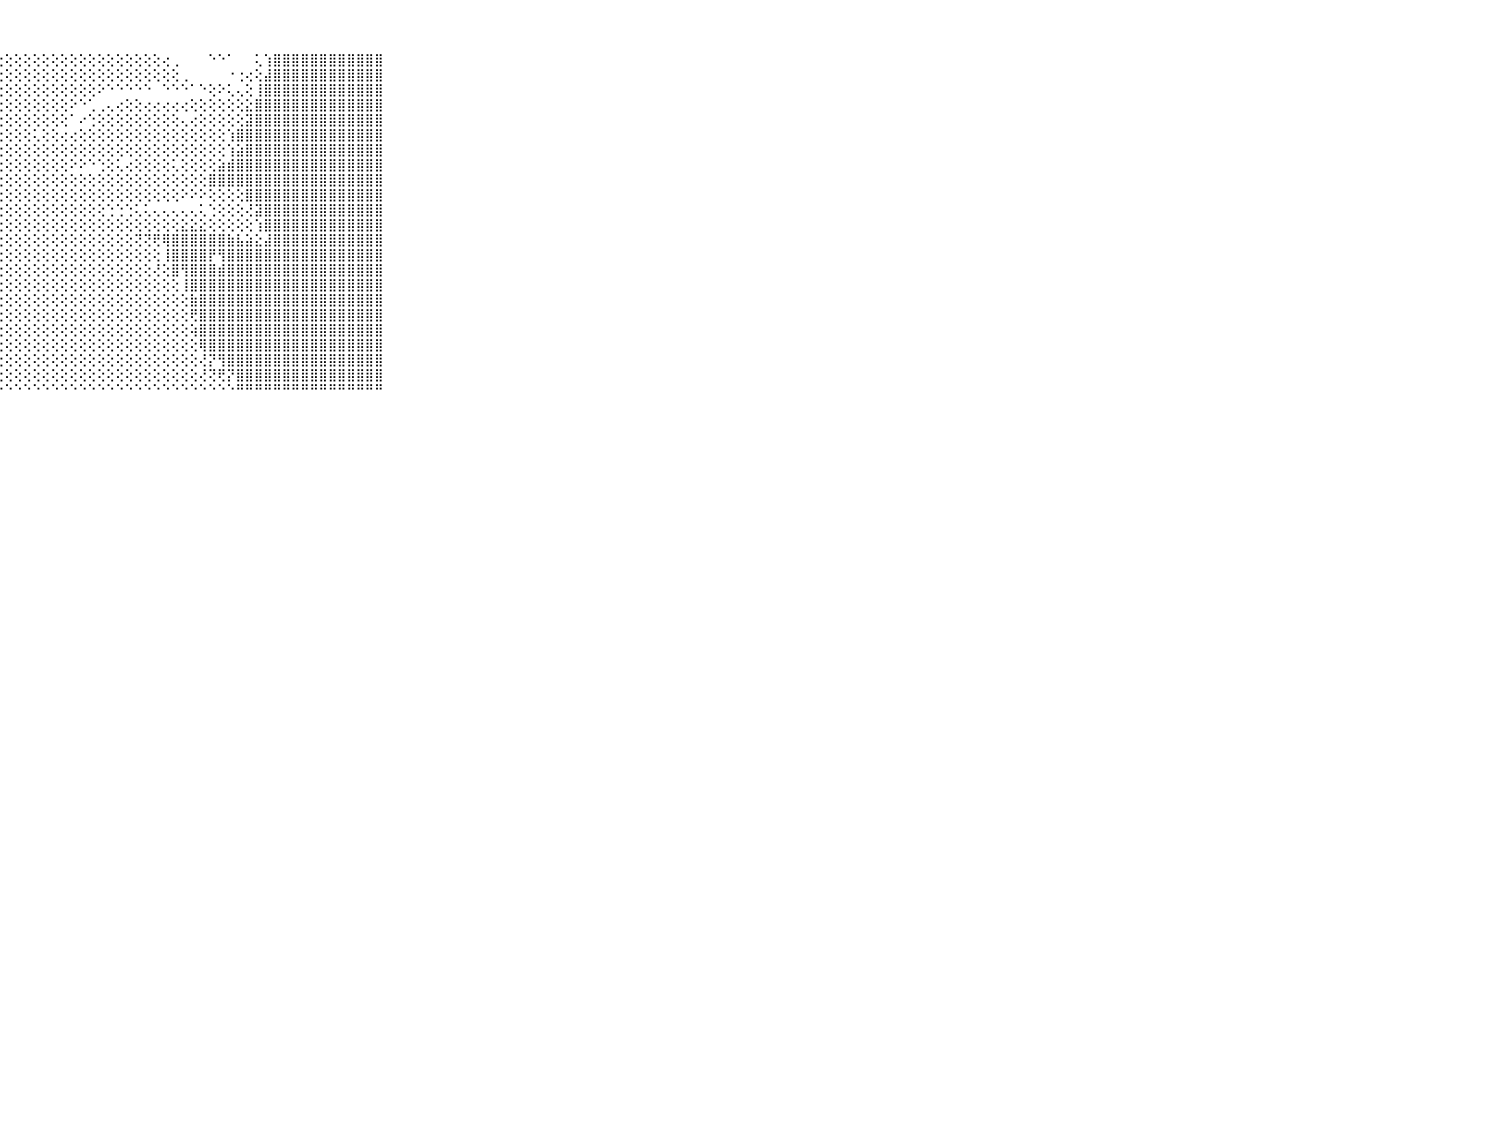

⠀⠀⠀⠀⠀⠀⠀⠀⠀⠀⠀⣿⣿⣿⣿⣿⣿⣿⣿⡇⢕⢕⢕⢕⢕⢕⢕⢕⢕⢕⢕⢕⢕⢕⢕⢕⢕⢕⢕⢕⢕⢕⢕⢕⢕⢔⢀⠀⠀⠀⠑⠑⠁⠀⠀⢅⢱⣿⣿⣿⣿⣿⣿⣿⣿⣿⣿⣿⣿⠀⠀⠀⠀⠀⠀⠀⠀⠀⠀⠀⠀
⠀⠀⠀⠀⠀⠀⠀⠀⠀⠀⠀⣿⣿⣿⣿⣿⣿⣿⣿⣷⣕⢕⢕⢕⢕⢕⢕⢕⢕⢕⢕⢕⢕⢕⢕⢕⢕⢕⢕⢕⢕⢕⢕⢕⢕⢕⢕⢀⠀⠀⠀⠀⠐⢐⢔⢕⣼⣿⣿⣿⣿⣿⣿⣿⣿⣿⣿⣿⣿⠀⠀⠀⠀⠀⠀⠀⠀⠀⠀⠀⠀
⠀⠀⠀⠀⠀⠀⠀⠀⠀⠀⠀⣿⣿⣿⣿⣿⣿⣿⣿⣿⣿⡕⢕⢕⢕⢕⢕⢕⢕⢕⢕⢕⢕⢕⢕⢕⢕⢕⠕⠑⠑⠑⠑⠑⠀⠑⠑⠑⠁⠑⢕⠕⢅⢄⢕⢸⣿⣿⣿⣿⣿⣿⣿⣿⣿⣿⣿⣿⣿⠀⠀⠀⠀⠀⠀⠀⠀⠀⠀⠀⠀
⠀⠀⠀⠀⠀⠀⠀⠀⠀⠀⠀⣿⣿⣿⣿⣿⣿⣿⣿⣿⣿⣿⣇⢕⢕⢕⢕⢕⢕⢕⢕⢕⢕⢕⢕⠕⠑⢁⢀⢄⢔⢕⢕⢔⢔⢔⢔⢔⢕⢕⢕⢕⢕⢕⣕⣿⣿⣿⣿⣿⣿⣿⣿⣿⣿⣿⣿⣿⣿⠀⠀⠀⠀⠀⠀⠀⠀⠀⠀⠀⠀
⠀⠀⠀⠀⠀⠀⠀⠀⠀⠀⠀⣿⣿⣿⣿⣿⣿⣿⣿⣿⣿⣿⣿⢕⢕⢕⢕⢕⢕⢕⢕⢕⢕⢕⢕⠁⠔⢑⢕⢕⢕⢕⢕⢕⢕⢕⢕⢄⢔⢕⢕⢕⢕⢕⣽⣿⣿⣿⣿⣿⣿⣿⣿⣿⣿⣿⣿⣿⣿⠀⠀⠀⠀⠀⠀⠀⠀⠀⠀⠀⠀
⠀⠀⠀⠀⠀⠀⠀⠀⠀⠀⠀⣿⣿⣿⣿⣿⣿⣿⣿⣿⣿⣿⢟⢗⢕⢕⢕⢕⢕⢕⢕⢅⢕⢕⢔⢔⢕⢕⢕⢕⢕⢕⢕⢕⢕⢕⢕⢕⢕⢕⢕⢕⢱⣿⣿⣿⣿⣿⣿⣿⣿⣿⣿⣿⣿⣿⣿⣿⣿⠀⠀⠀⠀⠀⠀⠀⠀⠀⠀⠀⠀
⠀⠀⠀⠀⠀⠀⠀⠀⠀⠀⠀⣿⣿⣿⣿⣿⣿⣿⣿⣿⣿⣿⣷⡕⢕⢕⢕⢕⢕⢕⢕⢕⢕⢕⢕⢕⢕⢕⢕⢕⢕⢕⢕⢕⢕⢕⢕⢕⢕⢕⢕⢕⢱⣵⣿⣿⣿⣿⣿⣿⣿⣿⣿⣿⣿⣿⣿⣿⣿⠀⠀⠀⠀⠀⠀⠀⠀⠀⠀⠀⠀
⠀⠀⠀⠀⠀⠀⠀⠀⠀⠀⠀⣿⣿⣿⣿⣿⣿⣿⣿⣿⣿⣿⡟⢕⢕⢕⢕⢕⢕⢕⢕⢕⢕⢕⢕⠕⠕⠑⢑⢕⢅⢔⢕⢕⢕⢕⢅⢕⢕⢕⢕⣵⣾⣿⣿⣿⣿⣿⣿⣿⣿⣿⣿⣿⣿⣿⣿⣿⣿⠀⠀⠀⠀⠀⠀⠀⠀⠀⠀⠀⠀
⠀⠀⠀⠀⠀⠀⠀⠀⠀⠀⠀⣿⣿⣿⣿⣿⣿⣿⣿⣿⣿⣿⣷⢷⢷⢕⢕⢕⢕⢕⢕⢕⢕⢕⢕⢕⢕⢕⢕⢕⢕⢕⢕⢕⢕⢕⢕⢕⢕⢕⣿⣿⣿⣿⣿⣿⣿⣿⣿⣿⣿⣿⣿⣿⣿⣿⣿⣿⣿⠀⠀⠀⠀⠀⠀⠀⠀⠀⠀⠀⠀
⠀⠀⠀⠀⠀⠀⠀⠀⠀⠀⠀⣿⣿⣿⣿⣿⣿⣿⣿⣿⣿⣿⣽⡕⢕⢕⢕⢕⢕⢕⢕⢕⢕⢕⢕⢕⢕⢕⢕⢕⢕⢕⢕⢕⢕⢕⢕⠕⠕⠕⢕⢕⢕⢕⣿⣿⣿⣿⣿⣿⣿⣿⣿⣿⣿⣿⣿⣿⣿⠀⠀⠀⠀⠀⠀⠀⠀⠀⠀⠀⠀
⠀⠀⠀⠀⠀⠀⠀⠀⠀⠀⠀⣿⣿⣿⣿⣿⣿⣿⣿⣿⣿⣿⣿⣟⢎⢕⢕⢕⢕⢕⢕⢕⢕⢕⢕⢕⢕⢕⢕⢑⢑⢑⢅⢅⢄⢄⢄⢄⢄⢅⢑⢕⢕⢕⢜⣽⣿⣿⣿⣿⣿⣿⣿⣿⣿⣿⣿⣿⣿⠀⠀⠀⠀⠀⠀⠀⠀⠀⠀⠀⠀
⠀⠀⠀⠀⠀⠀⠀⠀⠀⠀⠀⣿⣿⣿⣿⣿⣿⣿⣿⣿⣿⣿⣿⣷⣵⡵⢜⢕⢕⢕⢕⢕⢕⢕⢕⢕⢕⢕⢕⢕⢕⢕⢕⢕⢕⢕⢕⣕⣕⣕⢕⢕⢕⢕⢕⢱⣿⣿⣿⣿⣿⣿⣿⣿⣿⣿⣿⣿⣿⠀⠀⠀⠀⠀⠀⠀⠀⠀⠀⠀⠀
⠀⠀⠀⠀⠀⠀⠀⠀⠀⠀⠀⣿⣿⣿⣿⣿⣿⣿⣿⣿⣿⣿⣿⣿⣿⢇⢕⢕⢕⢕⢕⢕⢕⢕⢕⢕⢕⢕⢕⢕⢕⢕⢝⢝⢟⢿⣿⣿⣿⣿⣿⣿⣷⣧⣵⣕⣼⣿⣿⣿⣿⣿⣿⣿⣿⣿⣿⣿⣿⠀⠀⠀⠀⠀⠀⠀⠀⠀⠀⠀⠀
⠀⠀⠀⠀⠀⠀⠀⠀⠀⠀⠀⣿⣿⣿⣿⣿⣿⣿⣿⣿⣿⣿⣿⣿⣿⢕⢕⢕⢕⢕⢕⢕⢕⢕⢕⢕⢕⢕⢕⢕⢕⢕⢕⢕⢕⢸⣿⣿⣿⣿⡟⢻⣿⣿⣿⣿⣿⣿⣿⣿⣿⣿⣿⣿⣿⣿⣿⣿⣿⠀⠀⠀⠀⠀⠀⠀⠀⠀⠀⠀⠀
⠀⠀⠀⠀⠀⠀⠀⠀⠀⠀⠀⣿⣿⣿⣿⣿⣿⣿⣿⣿⣿⣿⣿⣿⣿⡕⢕⢕⢕⢕⢕⢕⢕⢕⢕⢕⢕⢕⢕⢕⢕⢕⢕⢕⢜⢕⣿⢻⣿⣿⣿⣾⣿⣿⣿⣿⣿⣿⣿⣿⣿⣿⣿⣿⣿⣿⣿⣿⣿⠀⠀⠀⠀⠀⠀⠀⠀⠀⠀⠀⠀
⠀⠀⠀⠀⠀⠀⠀⠀⠀⠀⠀⣿⣿⣿⣿⣿⣿⣿⣿⣿⣿⣿⣿⡿⢟⢗⢕⢕⢕⢕⢕⢕⢕⢕⢕⢕⢕⢕⢕⢕⢕⢕⢕⢕⢕⢕⢕⢸⣿⣿⣿⣿⣿⣿⣿⣿⣿⣿⣿⣿⣿⣿⣿⣿⣿⣿⣿⣿⣿⠀⠀⠀⠀⠀⠀⠀⠀⠀⠀⠀⠀
⠀⠀⠀⠀⠀⠀⠀⠀⠀⠀⠀⣿⣿⣿⣿⣿⣿⣿⣿⣿⣿⣿⡿⢕⢕⢕⢕⢕⢕⢕⢕⢕⢕⢕⢕⢕⢕⢕⢕⢕⢕⢕⢕⢕⢕⢕⢕⢕⣷⣿⣿⣿⣿⣿⣿⣿⣿⣿⣿⣿⣿⣿⣿⣿⣿⣿⣿⣿⣿⠀⠀⠀⠀⠀⠀⠀⠀⠀⠀⠀⠀
⠀⠀⠀⠀⠀⠀⠀⠀⠀⠀⠀⣿⣿⣿⣿⣿⣿⣿⣿⣿⣿⡿⢇⢕⢕⢕⢕⢕⢕⢕⢕⢕⢕⢕⢕⢕⢕⢕⢕⢕⢕⢕⢕⢕⢕⢕⢕⢕⢟⣿⣿⣿⣿⣿⣿⣿⣿⣿⣿⣿⣿⣿⣿⣿⣿⣿⣿⣿⣿⠀⠀⠀⠀⠀⠀⠀⠀⠀⠀⠀⠀
⠀⠀⠀⠀⠀⠀⠀⠀⠀⠀⠀⣿⣿⣿⣿⣿⣿⣿⣿⣿⡿⢕⢕⢕⢕⢕⢕⢕⢕⢕⢕⢕⢕⢕⢕⢕⢕⢕⢕⢕⢕⢕⢕⢕⢕⢕⢕⢕⢵⣿⣿⣿⣿⣿⣿⣿⣿⣿⣿⣿⣿⣿⣿⣿⣿⣿⣿⣿⣿⠀⠀⠀⠀⠀⠀⠀⠀⠀⠀⠀⠀
⠀⠀⠀⠀⠀⠀⠀⠀⠀⠀⠀⣿⣿⣿⣿⣿⣿⣿⣿⢇⢕⢕⢕⢕⢕⢕⢕⢕⢕⢕⢕⢕⢕⢕⢕⢕⢕⢕⢕⢕⢕⢕⢕⢕⢕⢕⢕⢕⢕⢿⣿⣿⣿⣿⣿⣿⣿⣿⣿⣿⣿⣿⣿⣿⣿⣿⣿⣿⣿⠀⠀⠀⠀⠀⠀⠀⠀⠀⠀⠀⠀
⠀⠀⠀⠀⠀⠀⠀⠀⠀⠀⠀⣿⣿⣿⣿⣿⣿⣿⢇⢕⢕⢕⢕⢕⢕⢕⢕⢕⢕⢕⢕⢕⢕⢕⢕⢕⢕⢕⢕⢕⢕⢕⢕⢕⢕⢕⢕⢕⢕⢜⡝⢻⣿⣿⣿⣿⣿⣿⣿⣿⣿⣿⣿⣿⣿⣿⣿⣿⣿⠀⠀⠀⠀⠀⠀⠀⠀⠀⠀⠀⠀
⠀⠀⠀⠀⠀⠀⠀⠀⠀⠀⠀⣿⣿⣿⣿⣿⣿⢇⢕⢕⢕⢕⢕⢕⢕⢕⢕⢕⢕⢕⢕⢕⢕⢕⢕⢕⢕⢕⢕⢕⢕⢕⢕⢕⢕⢕⢕⢕⢕⢜⢝⢟⡝⣿⣿⣿⣿⣿⣿⣿⣿⣿⣿⣿⣿⣿⣿⣿⣿⠀⠀⠀⠀⠀⠀⠀⠀⠀⠀⠀⠀
⠀⠀⠀⠀⠀⠀⠀⠀⠀⠀⠀⠛⠛⠛⠛⠛⠛⠑⠑⠑⠑⠑⠑⠑⠑⠑⠑⠑⠑⠑⠑⠑⠑⠑⠑⠑⠑⠑⠑⠑⠑⠑⠑⠑⠑⠑⠑⠑⠑⠑⠑⠑⠑⠛⠛⠛⠛⠛⠛⠛⠛⠛⠛⠛⠛⠛⠛⠛⠛⠀⠀⠀⠀⠀⠀⠀⠀⠀⠀⠀⠀